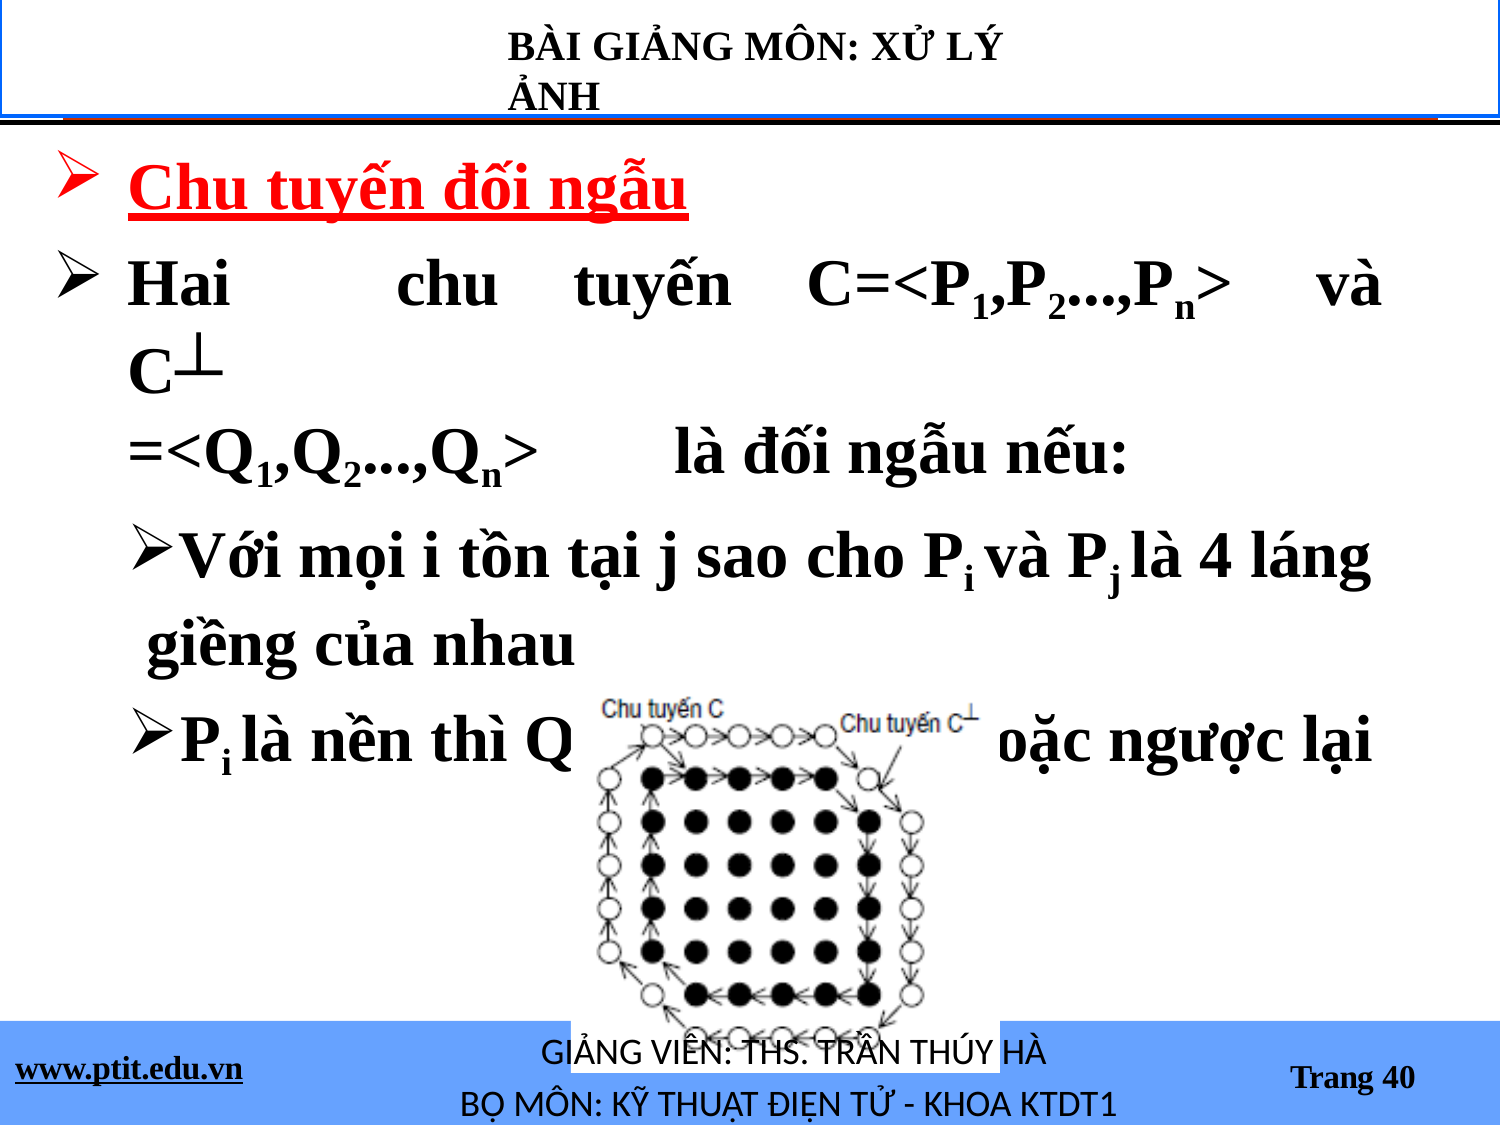

BÀI GIẢNG MÔN: XỬ LÝ ẢNH
Chu tuyến đối ngẫu
Hai	chu	tuyến	C=<P1,P2...,Pn>	và	C┴
=<Q1,Q2...,Qn>	là đối ngẫu nếu:
Với mọi i tồn tại j sao cho Pi và Pj là 4 láng  giềng của nhau
Pi là nền thì Qj là đối tượng hoặc ngược lại

GIẢNG VIÊN: THS. TRẦN THÚY HÀ
BỘ MÔN: KỸ THUẬT ĐIỆN TỬ - KHOA KTDT1
www.ptit.edu.vn
Trang 40